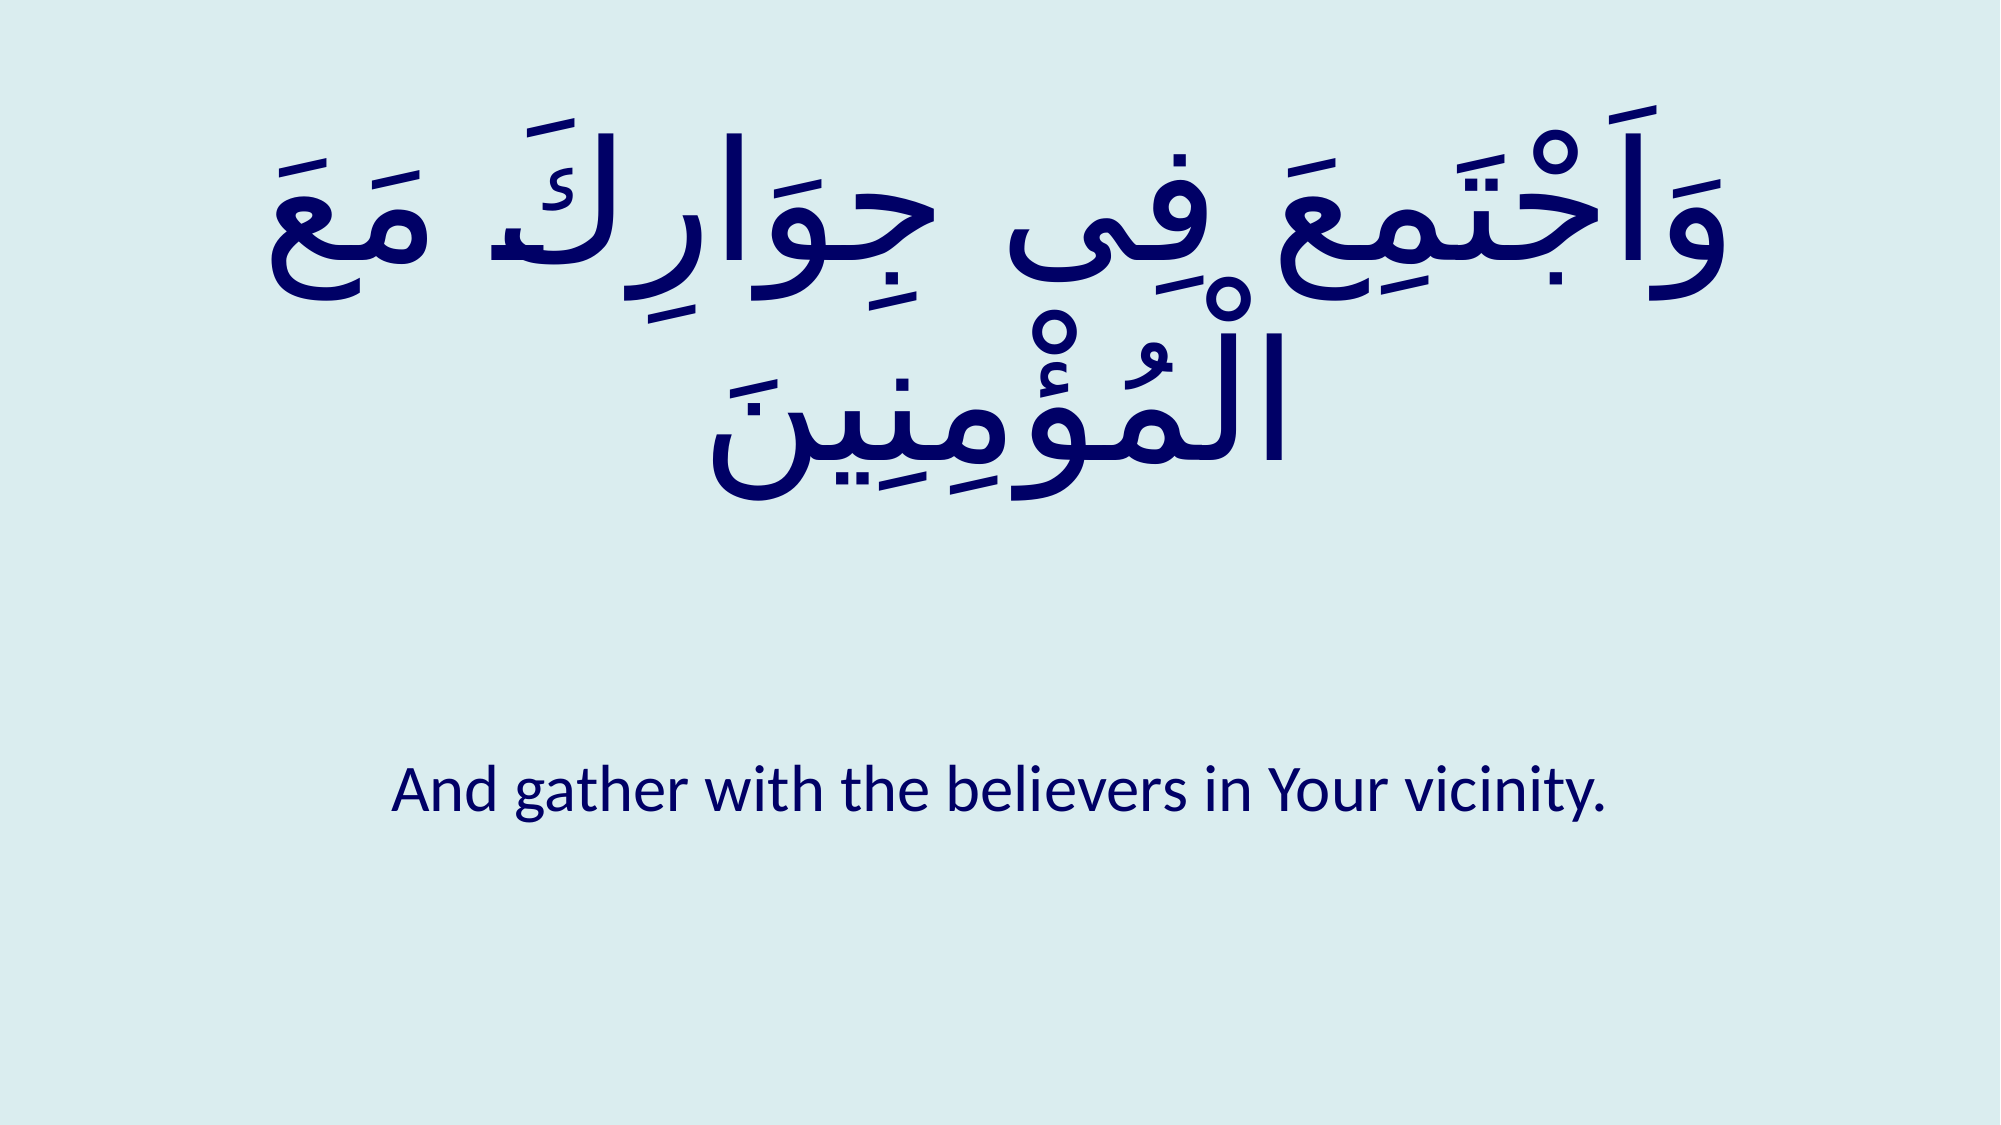

# وَاَجْتَمِعَ فِی جِوَارِكَ مَعَ الْمُؤْمِنِينَ
And gather with the believers in Your vicinity.